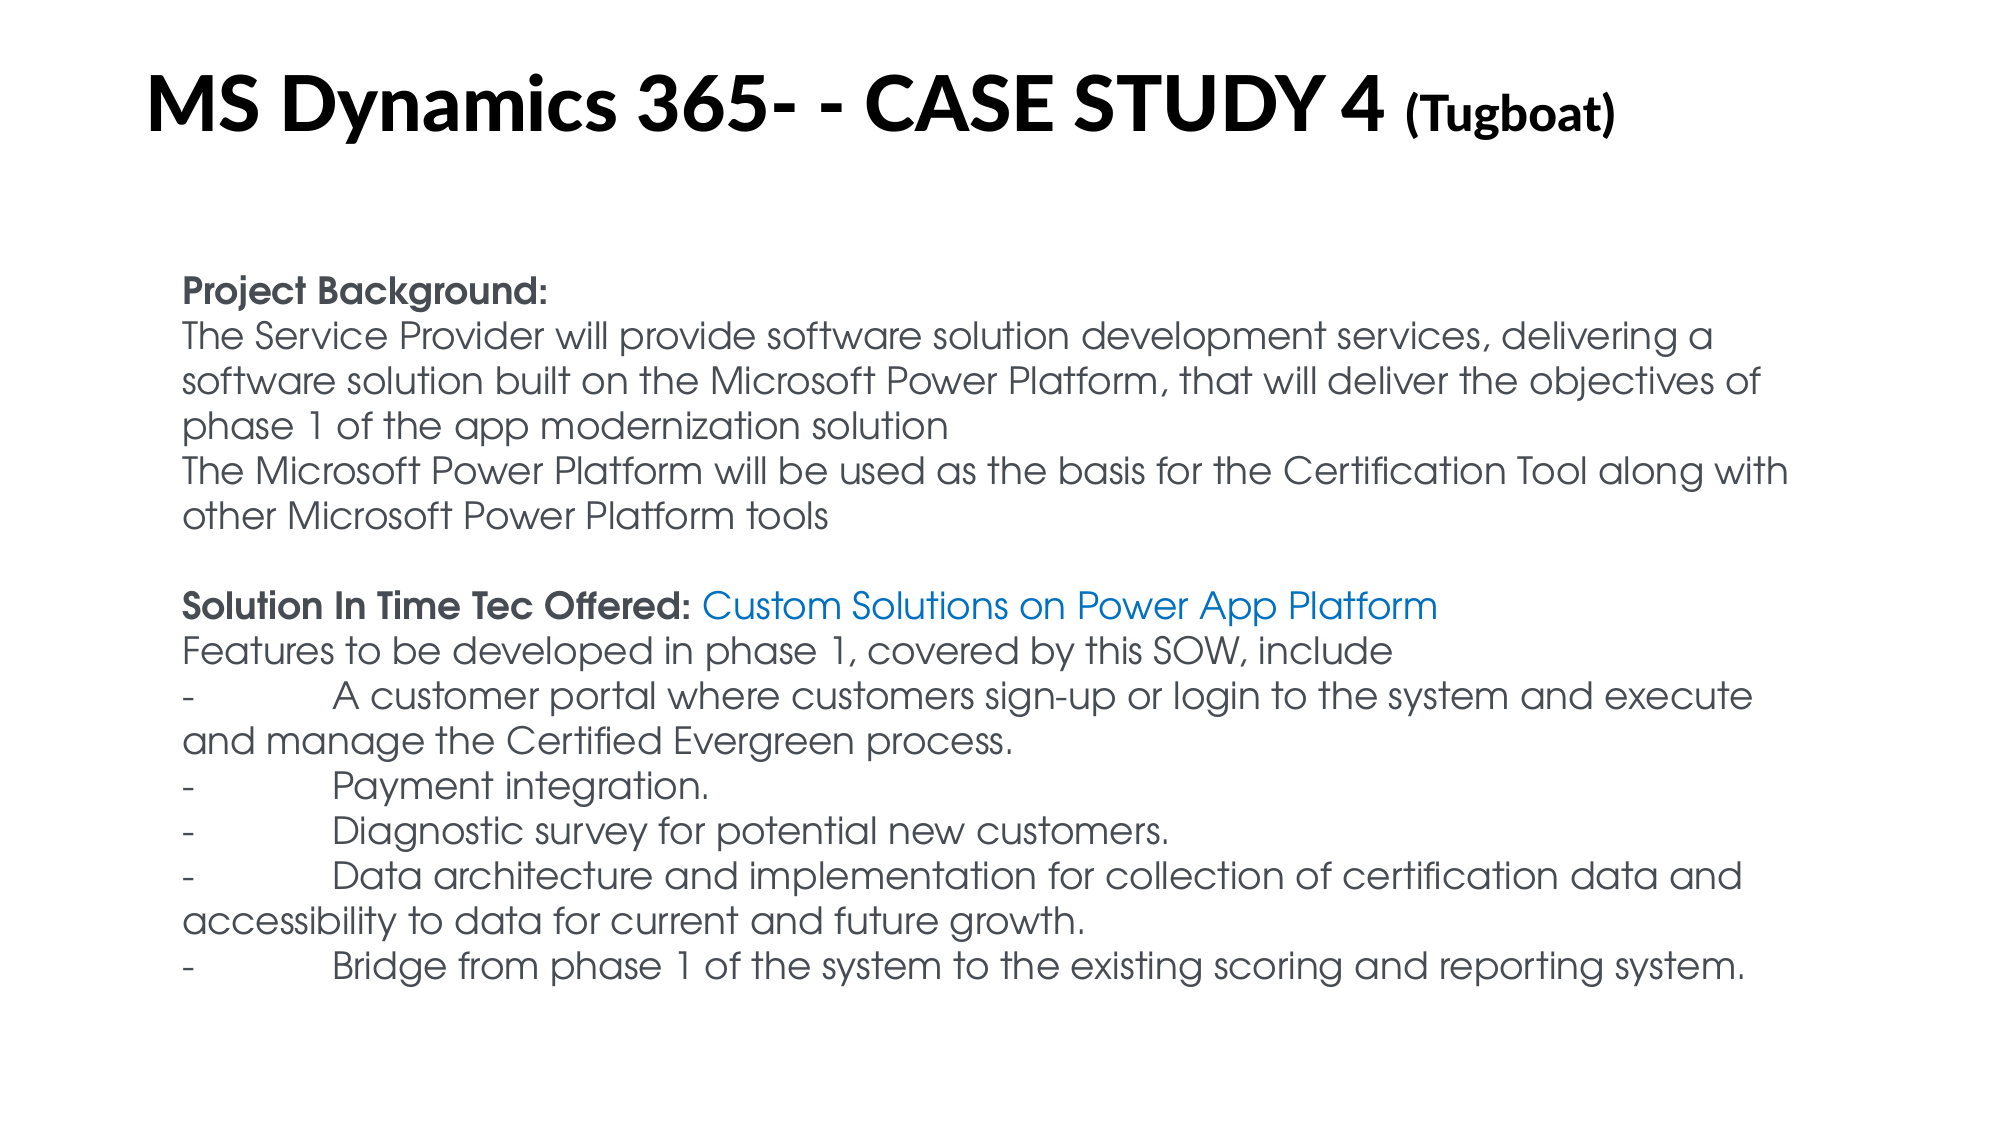

# MS Dynamics 365- - CASE STUDY 4 (Tugboat)
Project Background:​
The Service Provider will provide software solution development services, delivering a software solution built on the Microsoft Power Platform, that will deliver the objectives of phase 1 of the app modernization solution
The Microsoft Power Platform will be used as the basis for the Certification Tool along with other Microsoft Power Platform tools

Solution In Time Tec Offered:​ Custom Solutions on Power App Platform
Features to be developed in phase 1, covered by this SOW, include
-	A customer portal where customers sign-up or login to the system and execute and manage the Certified Evergreen process.
-	Payment integration.
-	Diagnostic survey for potential new customers.
-	Data architecture and implementation for collection of certification data and accessibility to data for current and future growth.
-	Bridge from phase 1 of the system to the existing scoring and reporting system.